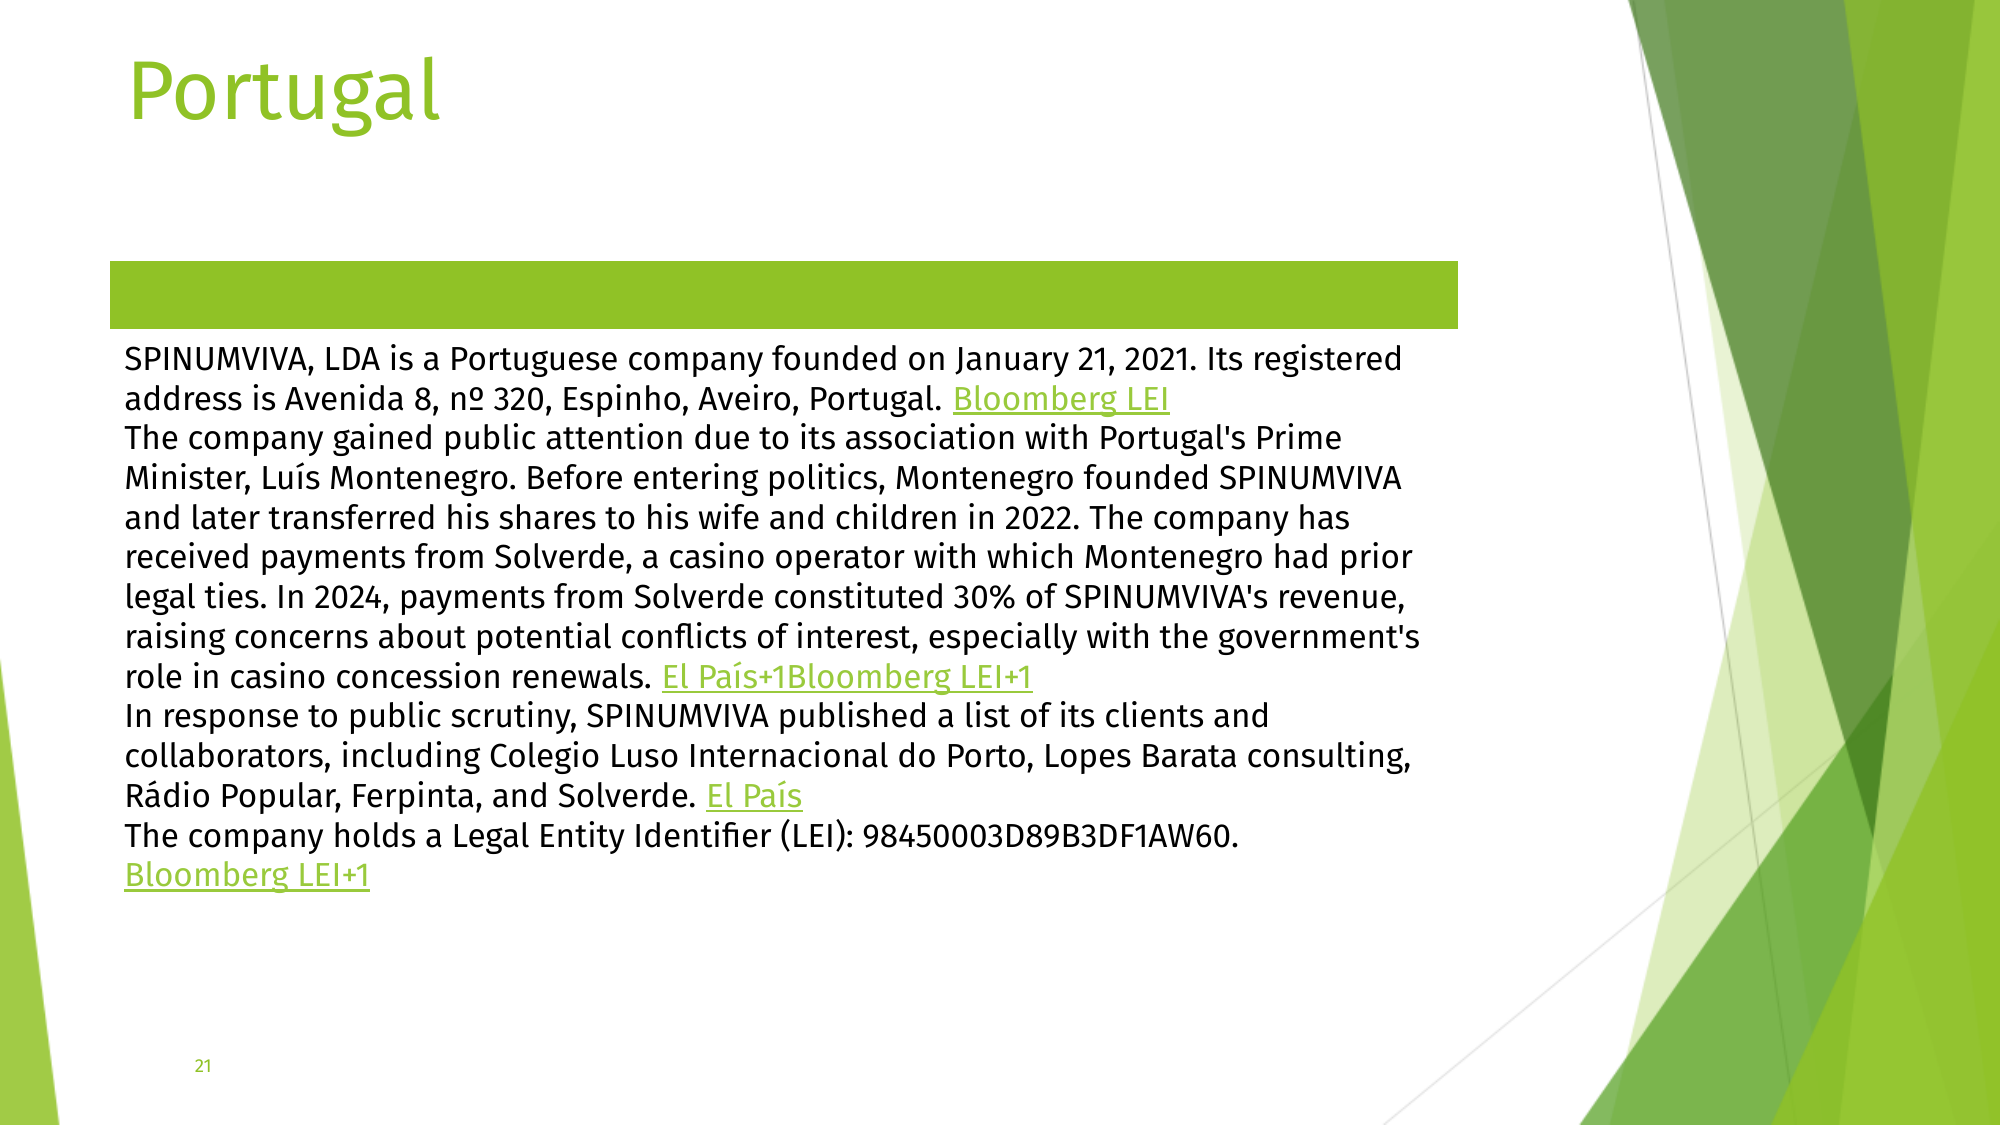

# Portugal
|  |
| --- |
| SPINUMVIVA, LDA is a Portuguese company founded on January 21, 2021. Its registered address is Avenida 8, nº 320, Espinho, Aveiro, Portugal. ​Bloomberg LEI The company gained public attention due to its association with Portugal's Prime Minister, Luís Montenegro. Before entering politics, Montenegro founded SPINUMVIVA and later transferred his shares to his wife and children in 2022. The company has received payments from Solverde, a casino operator with which Montenegro had prior legal ties. In 2024, payments from Solverde constituted 30% of SPINUMVIVA's revenue, raising concerns about potential conflicts of interest, especially with the government's role in casino concession renewals. ​El País+1Bloomberg LEI+1 In response to public scrutiny, SPINUMVIVA published a list of its clients and collaborators, including Colegio Luso Internacional do Porto, Lopes Barata consulting, Rádio Popular, Ferpinta, and Solverde. ​El País The company holds a Legal Entity Identifier (LEI): 98450003D89B3DF1AW60. ​Bloomberg LEI+1 |
21